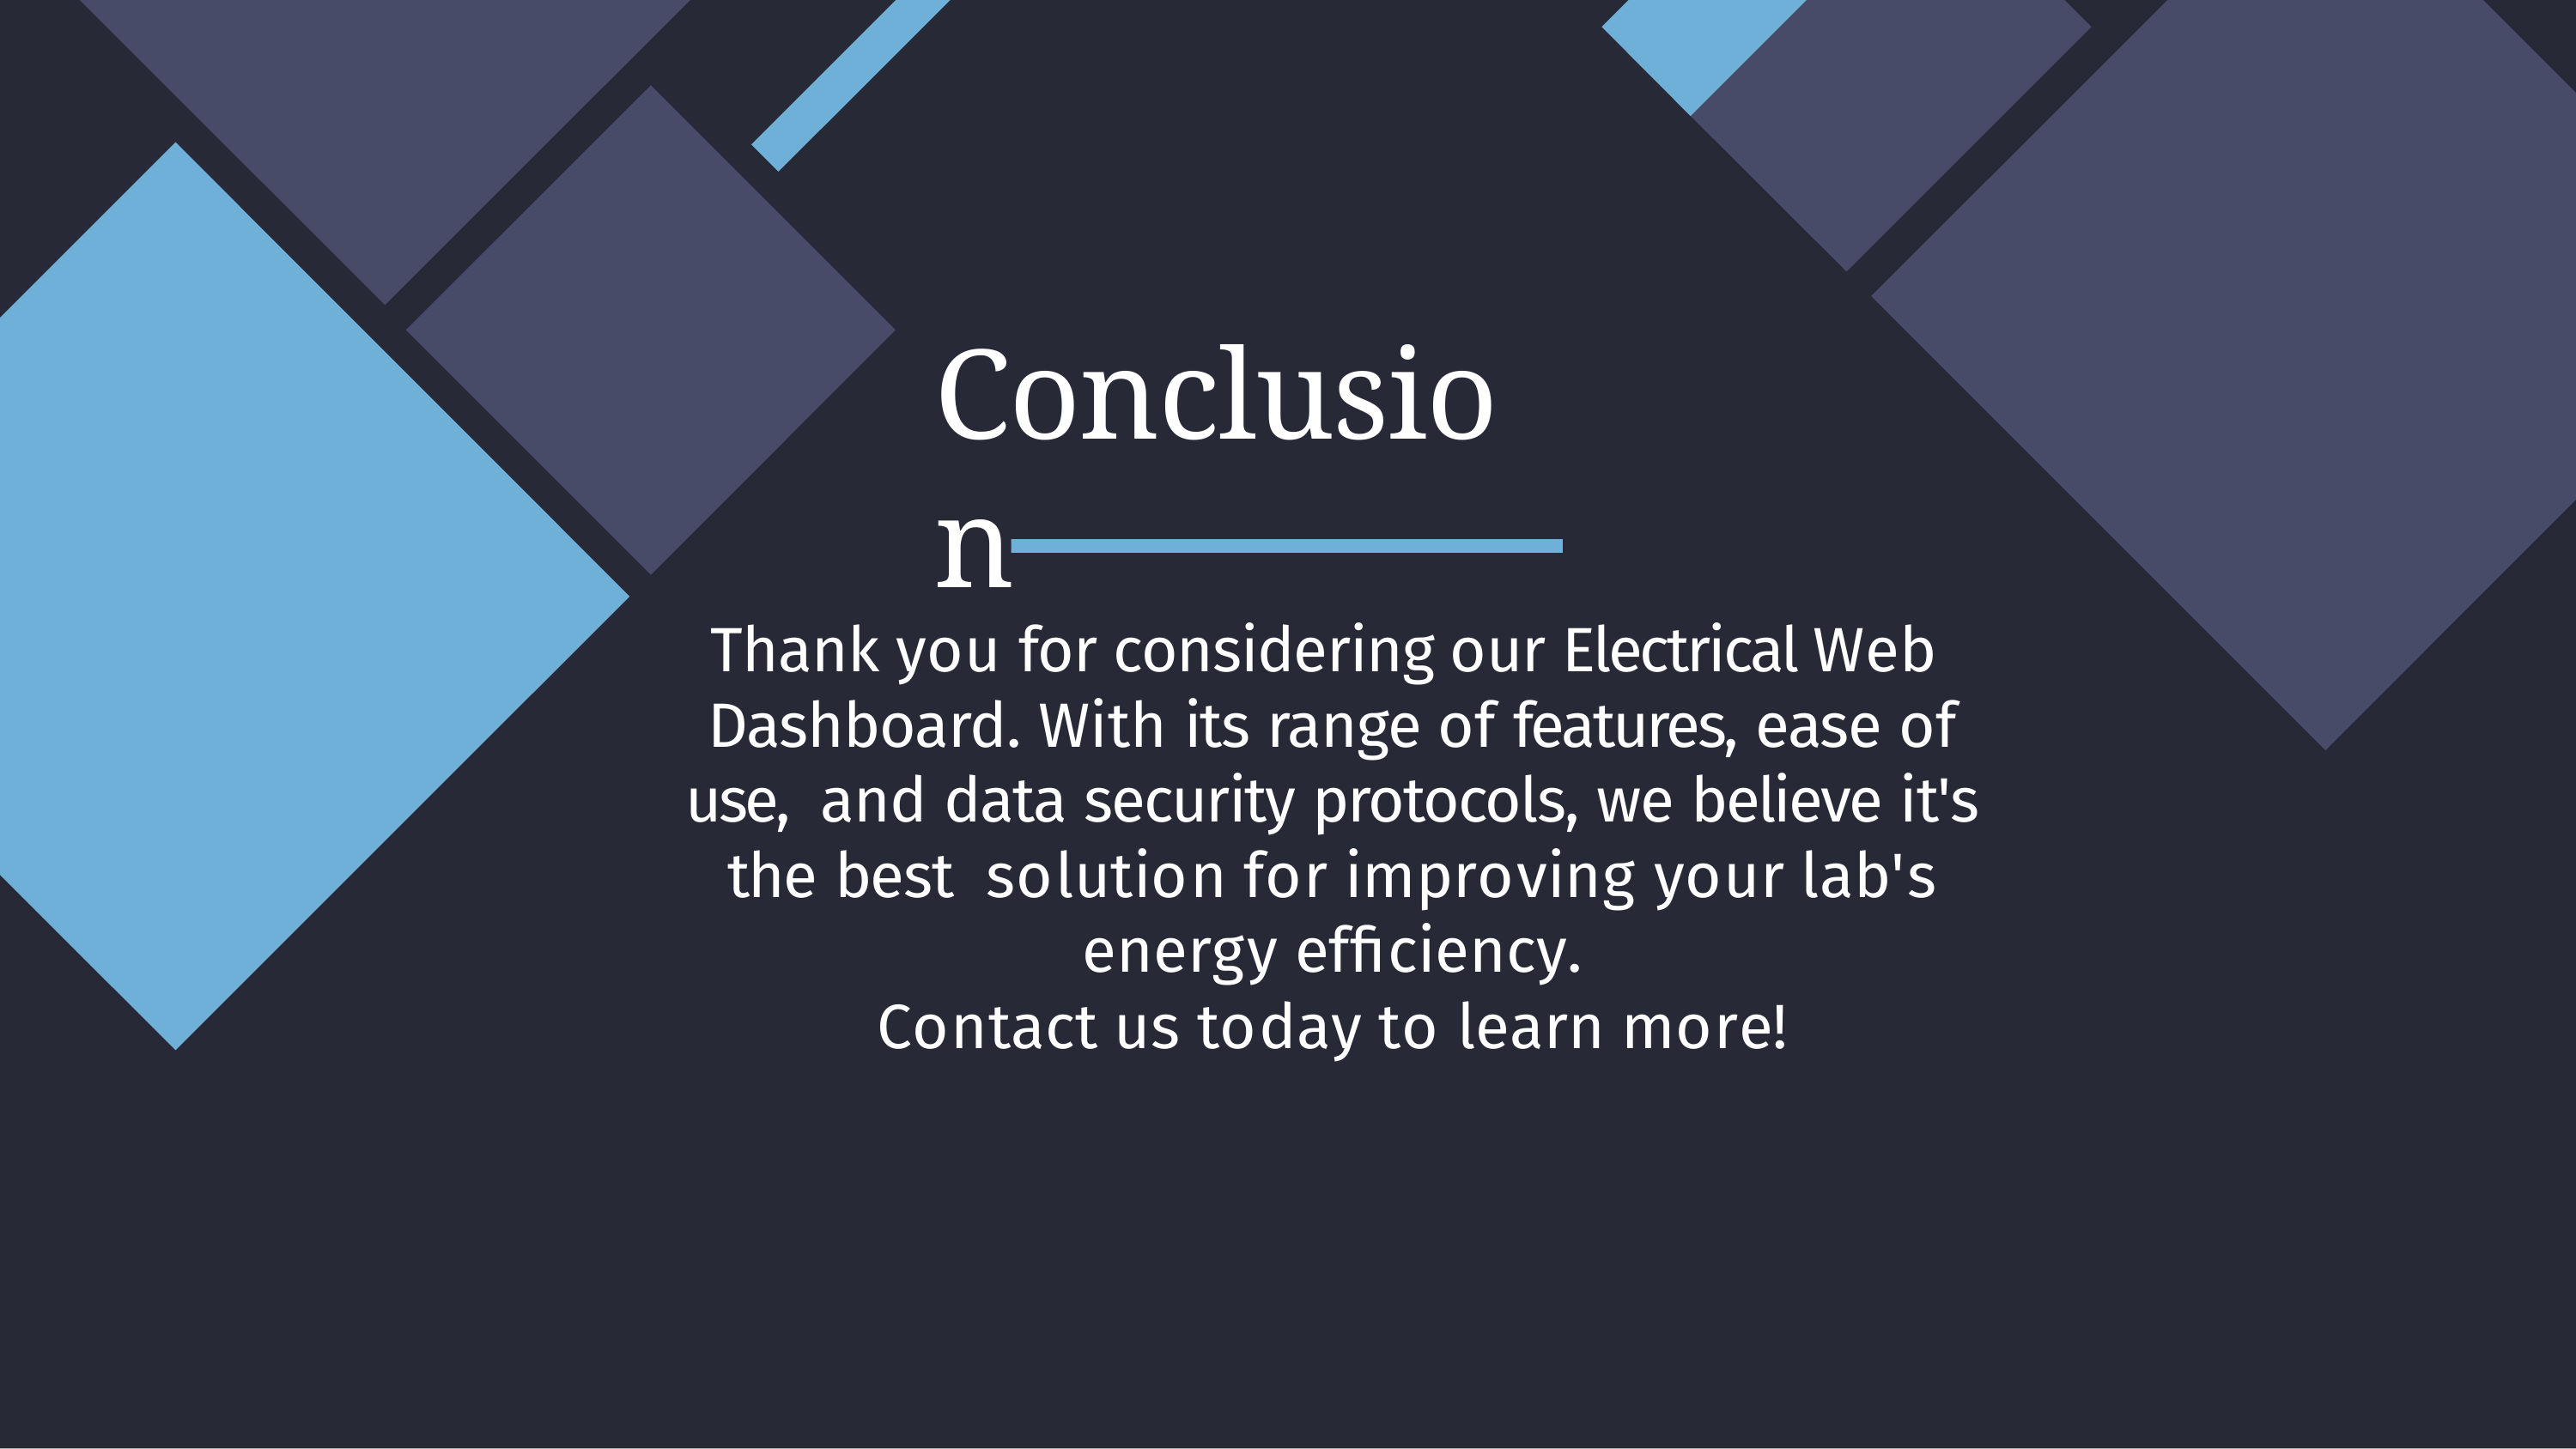

# Conclusion

Thank you for considering our Electrical Web  Dashboard. With its range of features, ease of use,  and data security protocols, we believe it's the best  solution for improving your lab's energy efﬁciency.
Contact us today to learn more!